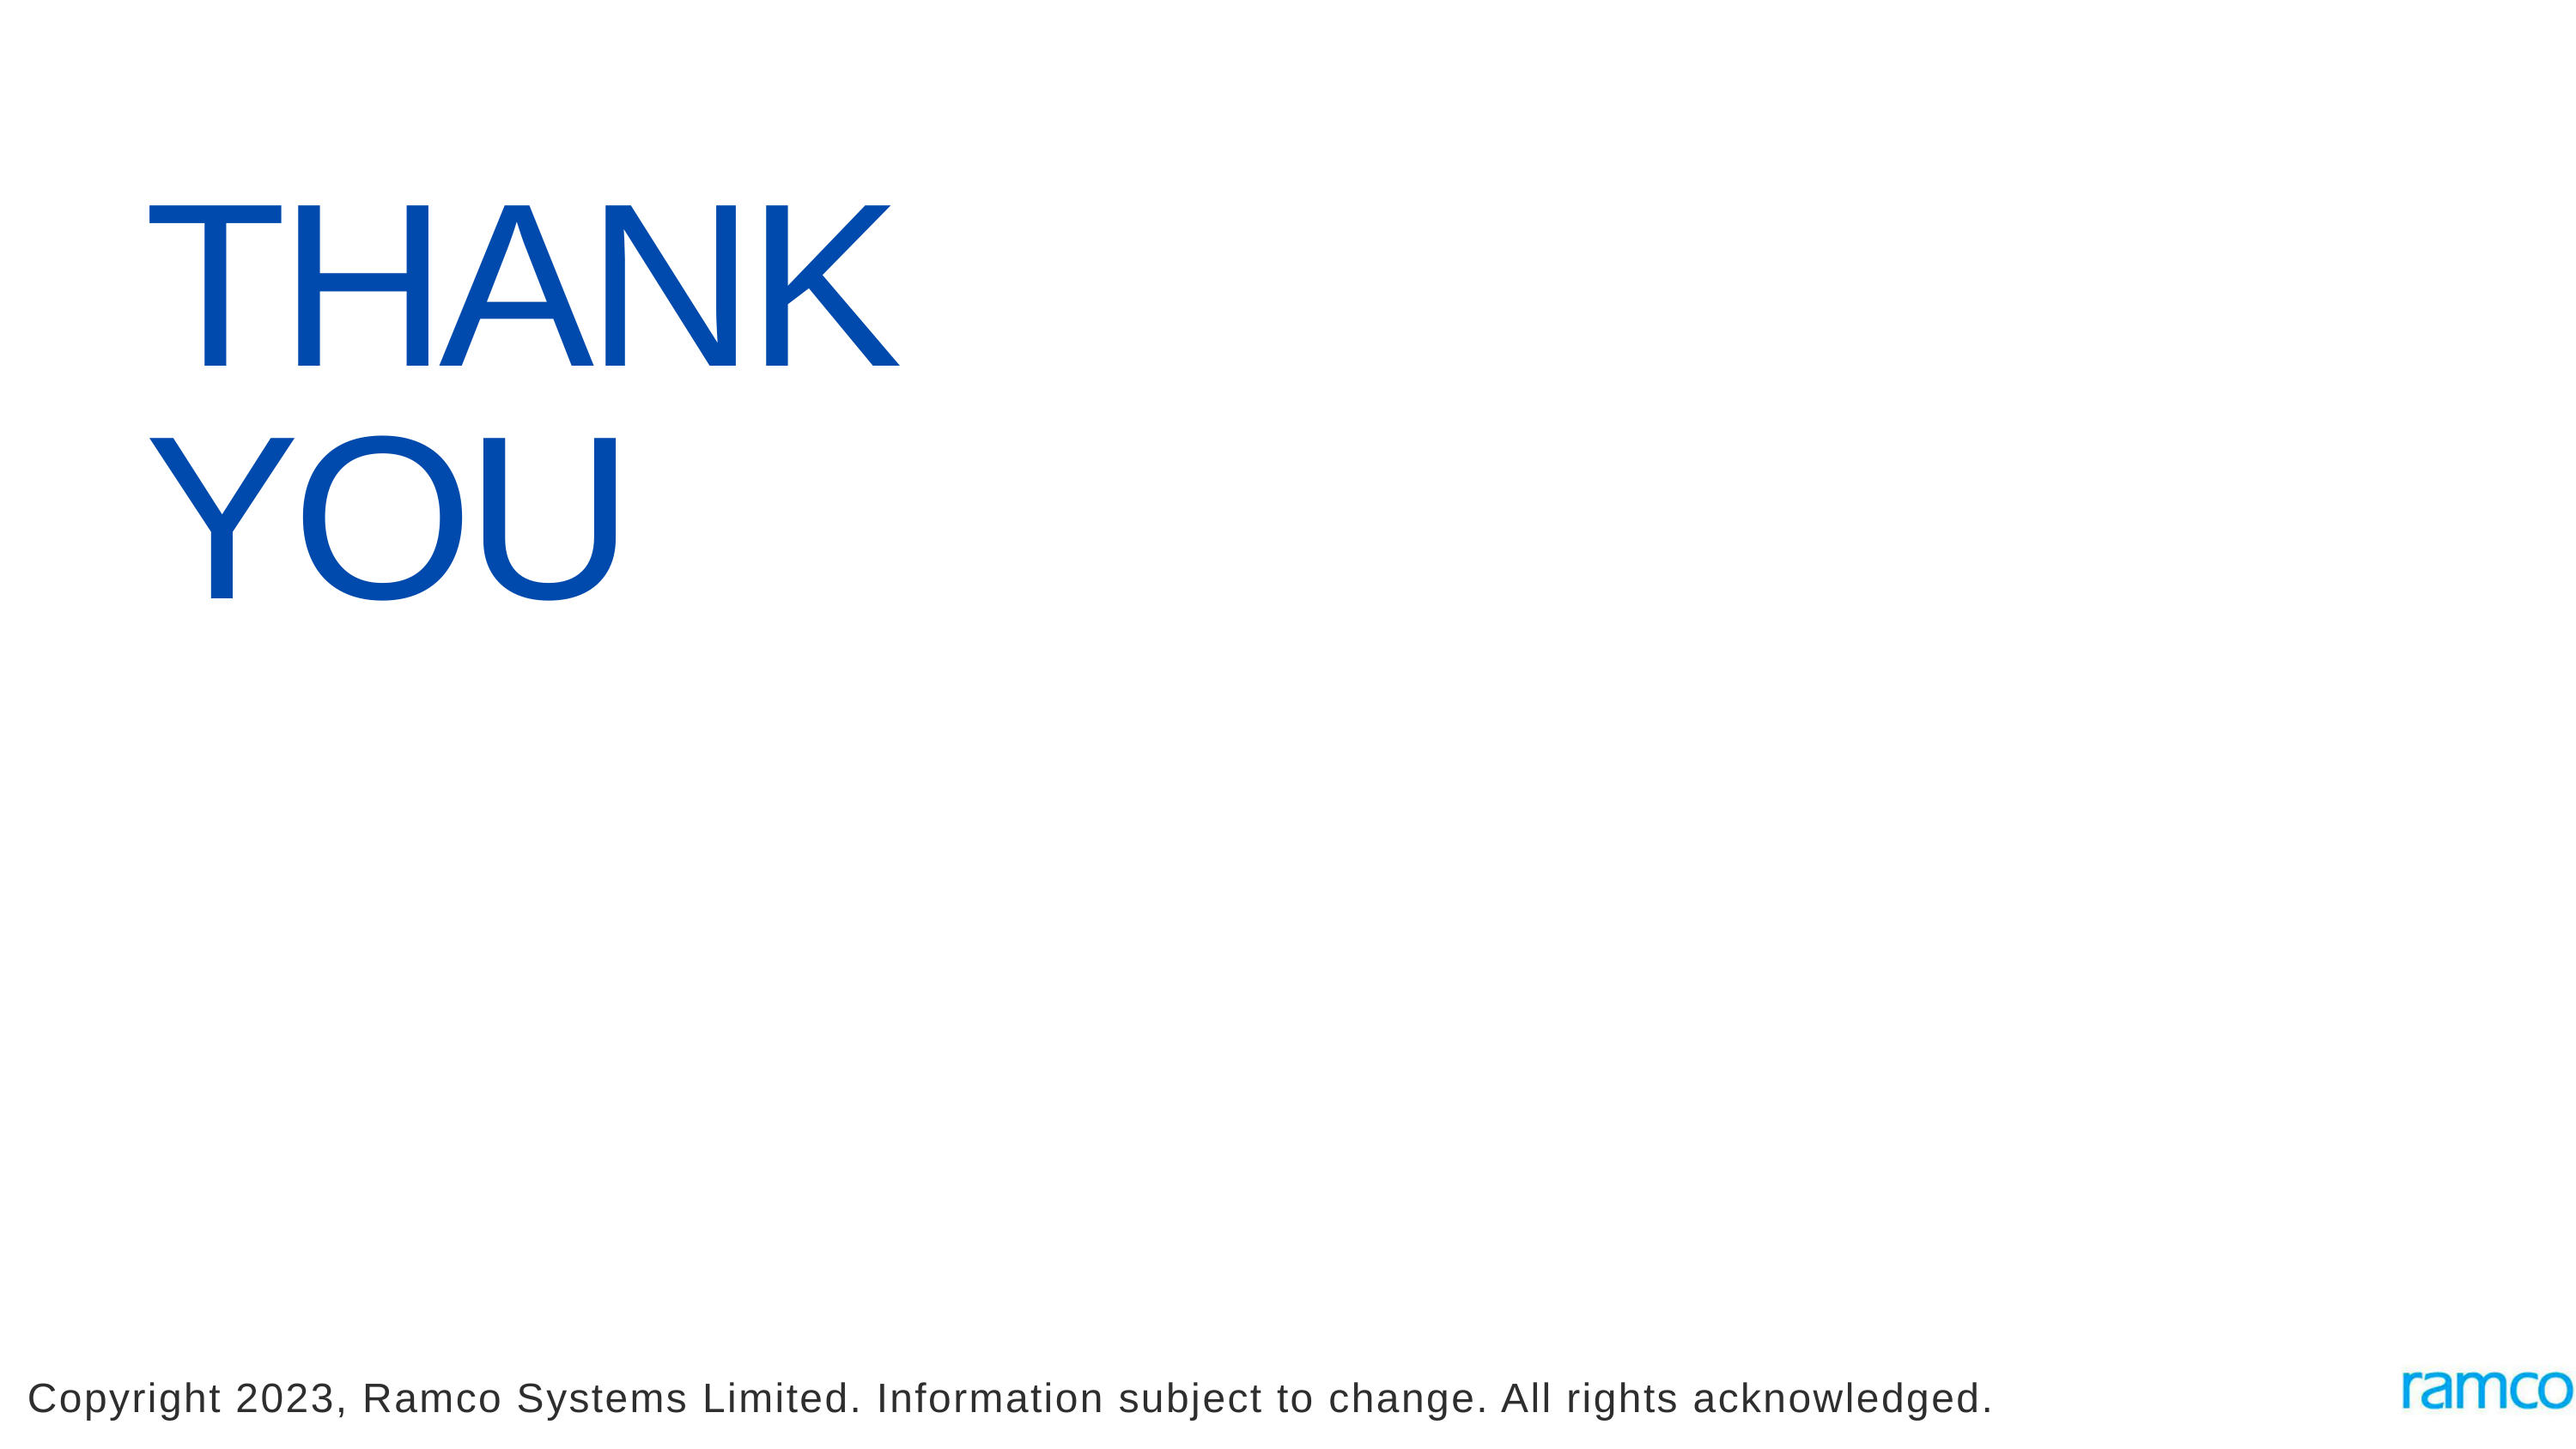

THANK YOU

Copyright 2023, Ramco Systems Limited. Information subject to change. All rights acknowledged.